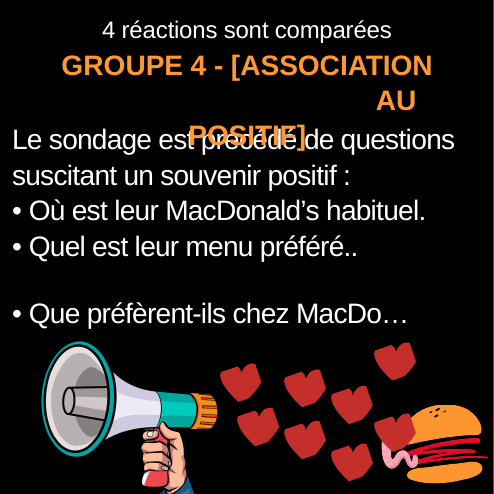

4 réactions sont comparées
GROUPE 4 - [ASSOCIATION
                                       AU POSITIF]
Le sondage est précédé de questions suscitant un souvenir positif :
• Où est leur MacDonald’s habituel.
• Quel est leur menu préféré..
• Que préfèrent-ils chez MacDo…